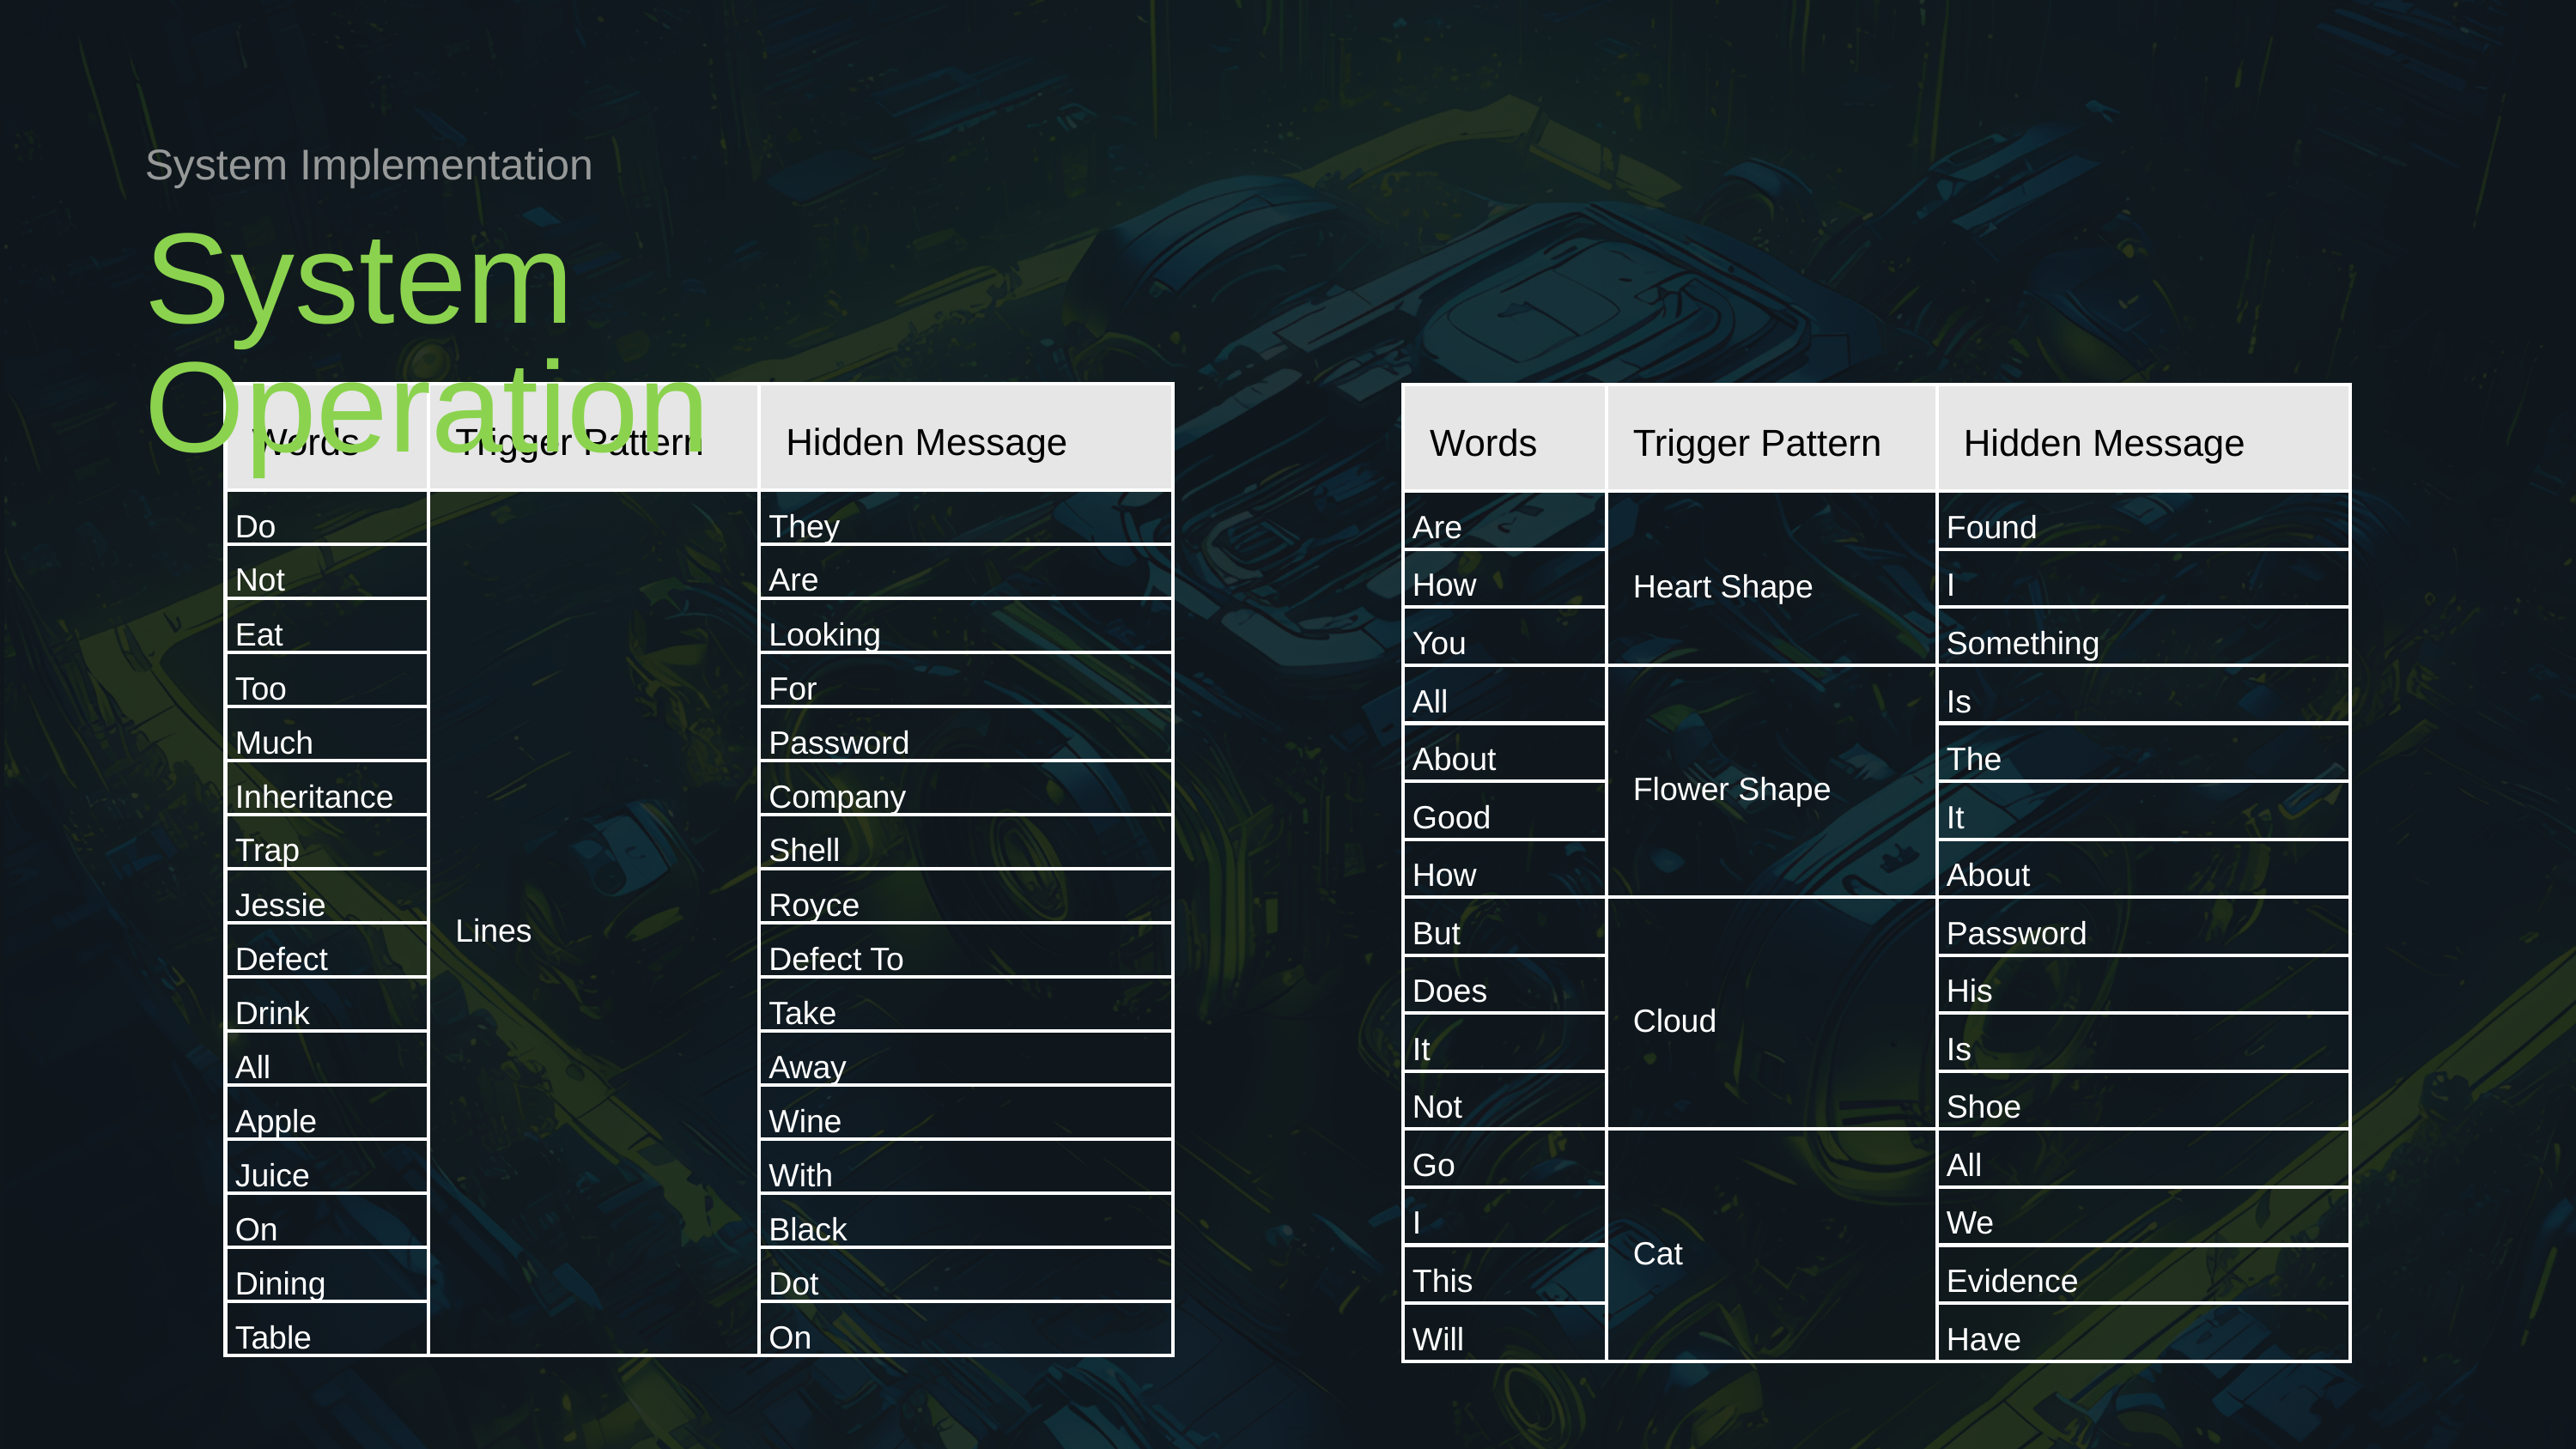

System Implementation
System Operation
| Words | Trigger Pattern | Hidden Message |
| --- | --- | --- |
| Do | Lines | They |
| Not |  | Are |
| Eat |  | Looking |
| Too |  | For |
| Much |  | Password |
| Inheritance |  | Company |
| Trap |  | Shell |
| Jessie |  | Royce |
| Defect |  | Defect To |
| Drink |  | Take |
| All |  | Away |
| Apple |  | Wine |
| Juice |  | With |
| On |  | Black |
| Dining |  | Dot |
| Table |  | On |
| Words | Trigger Pattern | Hidden Message |
| --- | --- | --- |
| Are | Heart Shape | Found |
| How |  | I |
| You |  | Something |
| All | Flower Shape | Is |
| About |  | The |
| Good |  | It |
| How |  | About |
| But | Cloud | Password |
| Does |  | His |
| It |  | Is |
| Not |  | Shoe |
| Go | Cat | All |
| I |  | We |
| This |  | Evidence |
| Will |  | Have |